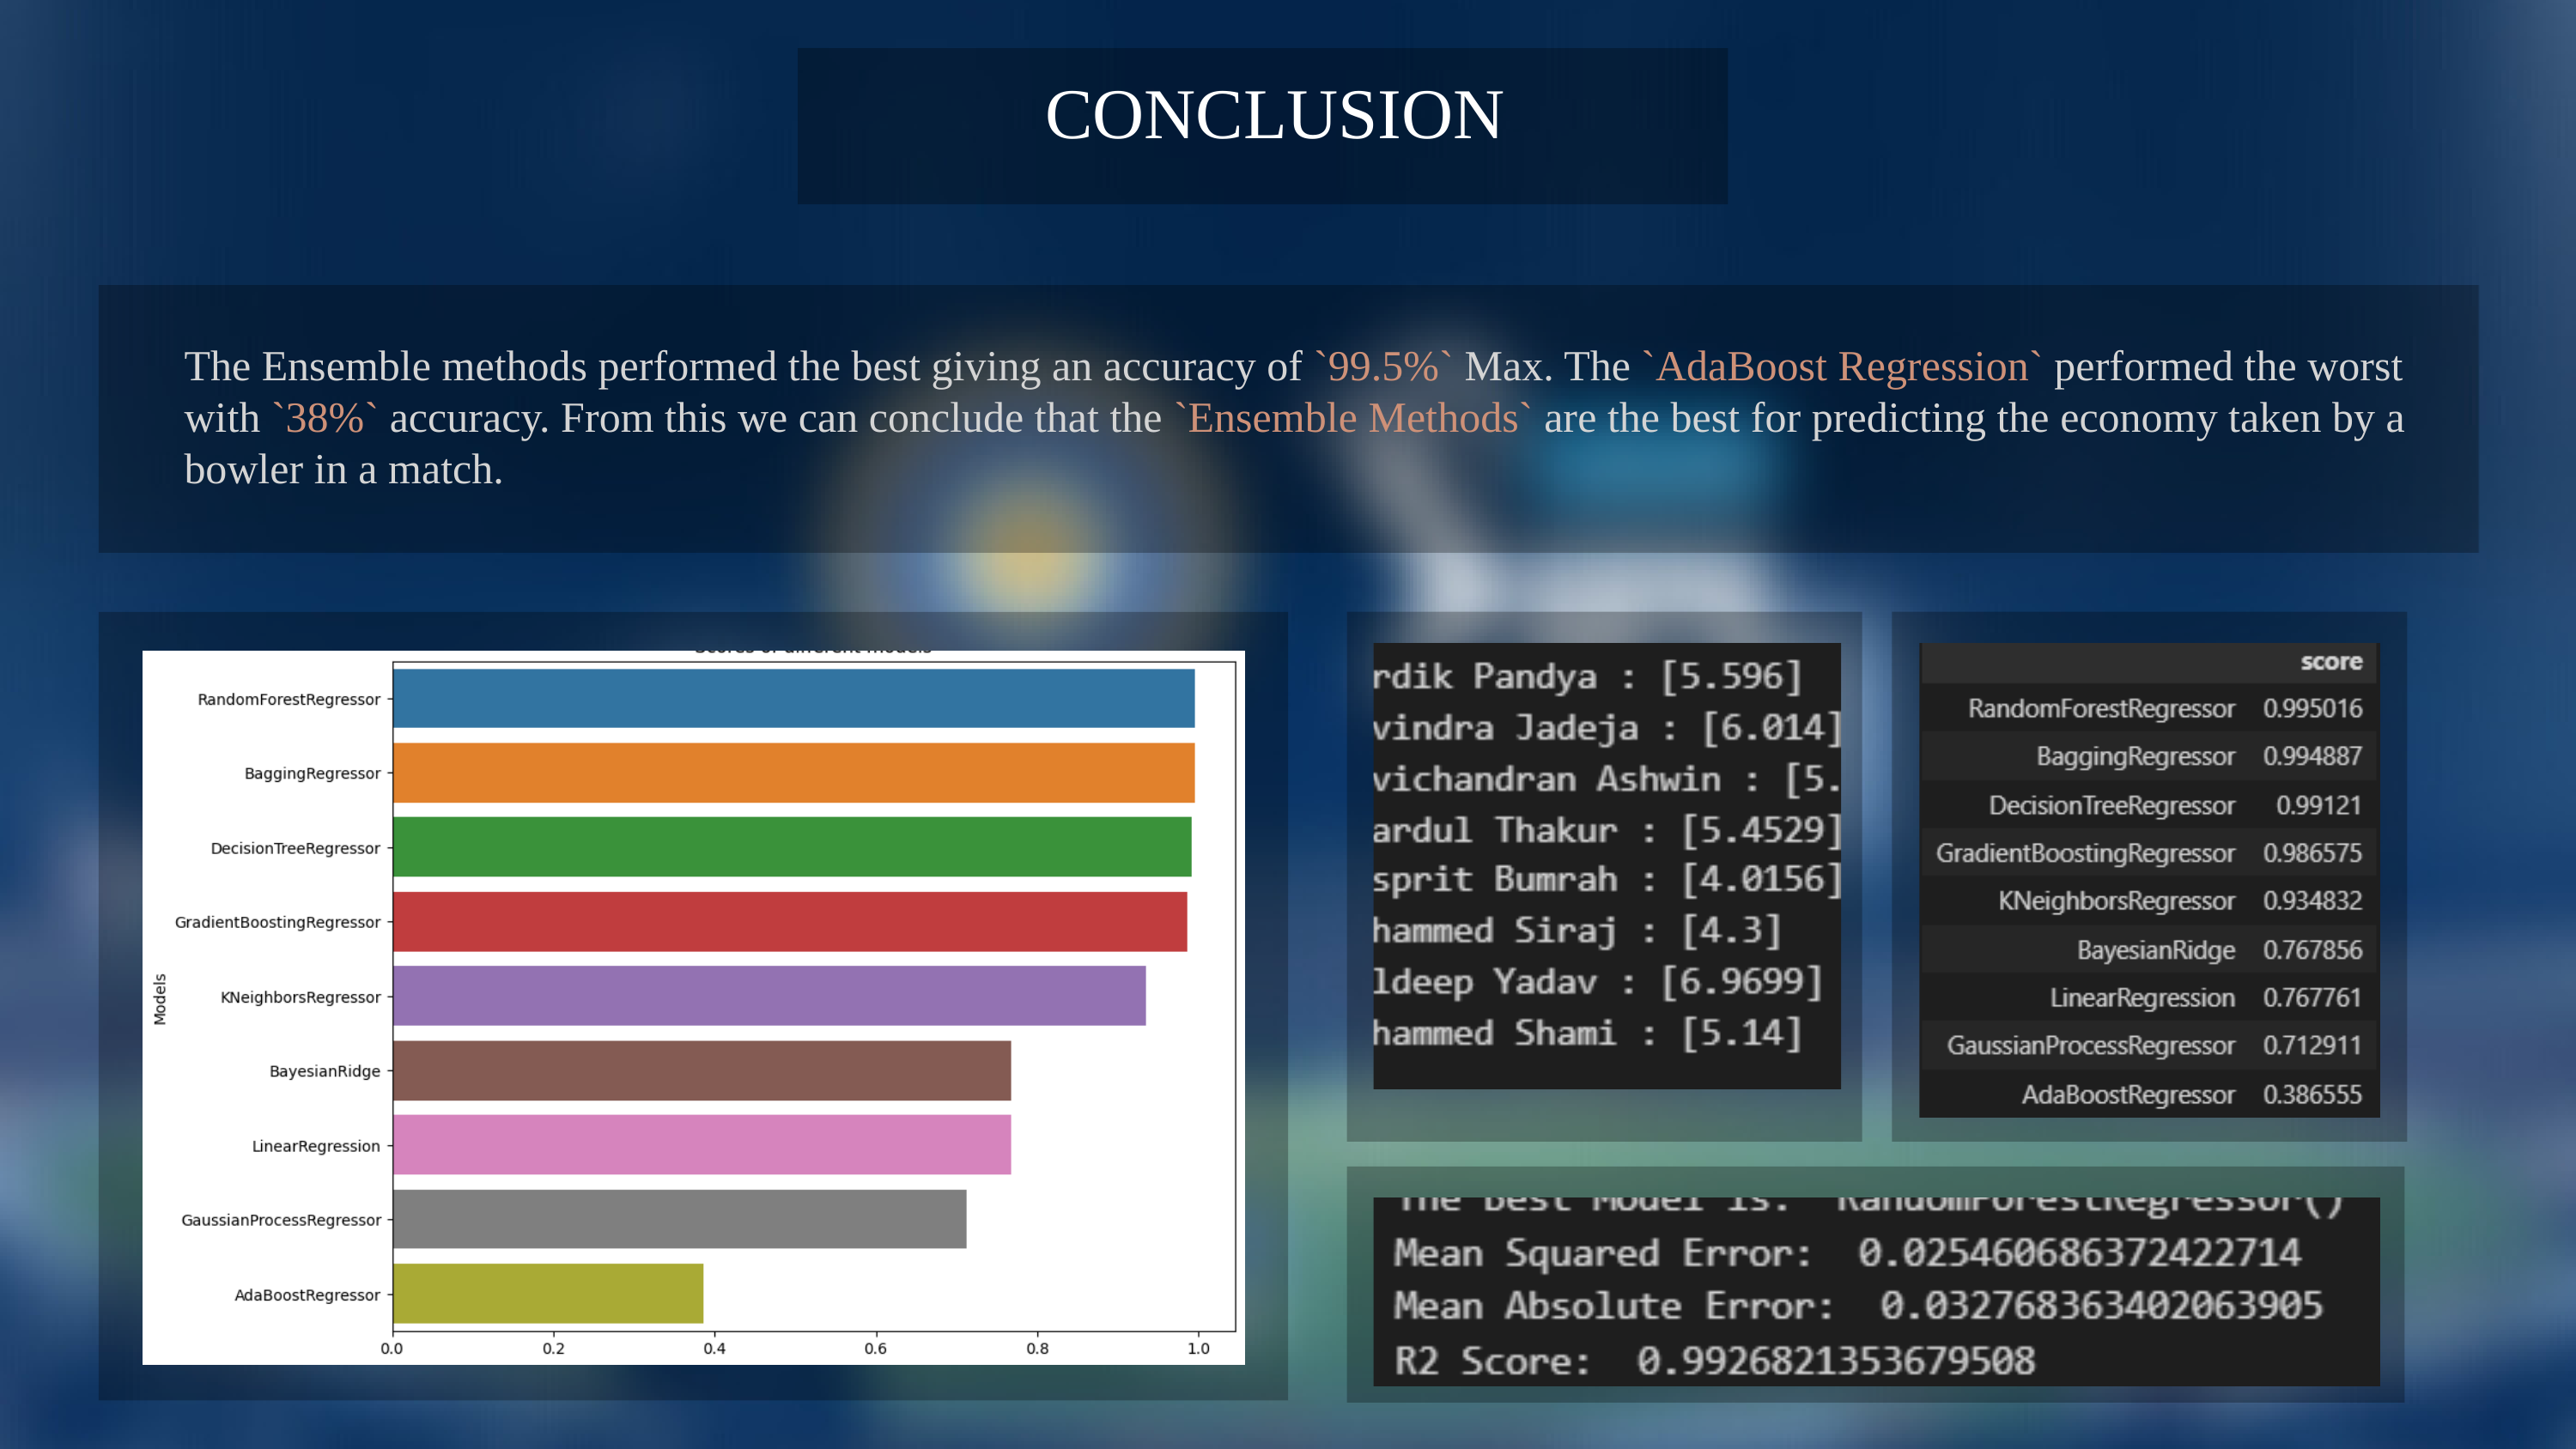

CONCLUSION

The Ensemble methods performed the best giving an accuracy of `99.5%` Max. The `AdaBoost Regression` performed the worst with `38%` accuracy. From this we can conclude that the `Ensemble Methods` are the best for predicting the economy taken by a bowler in a match.